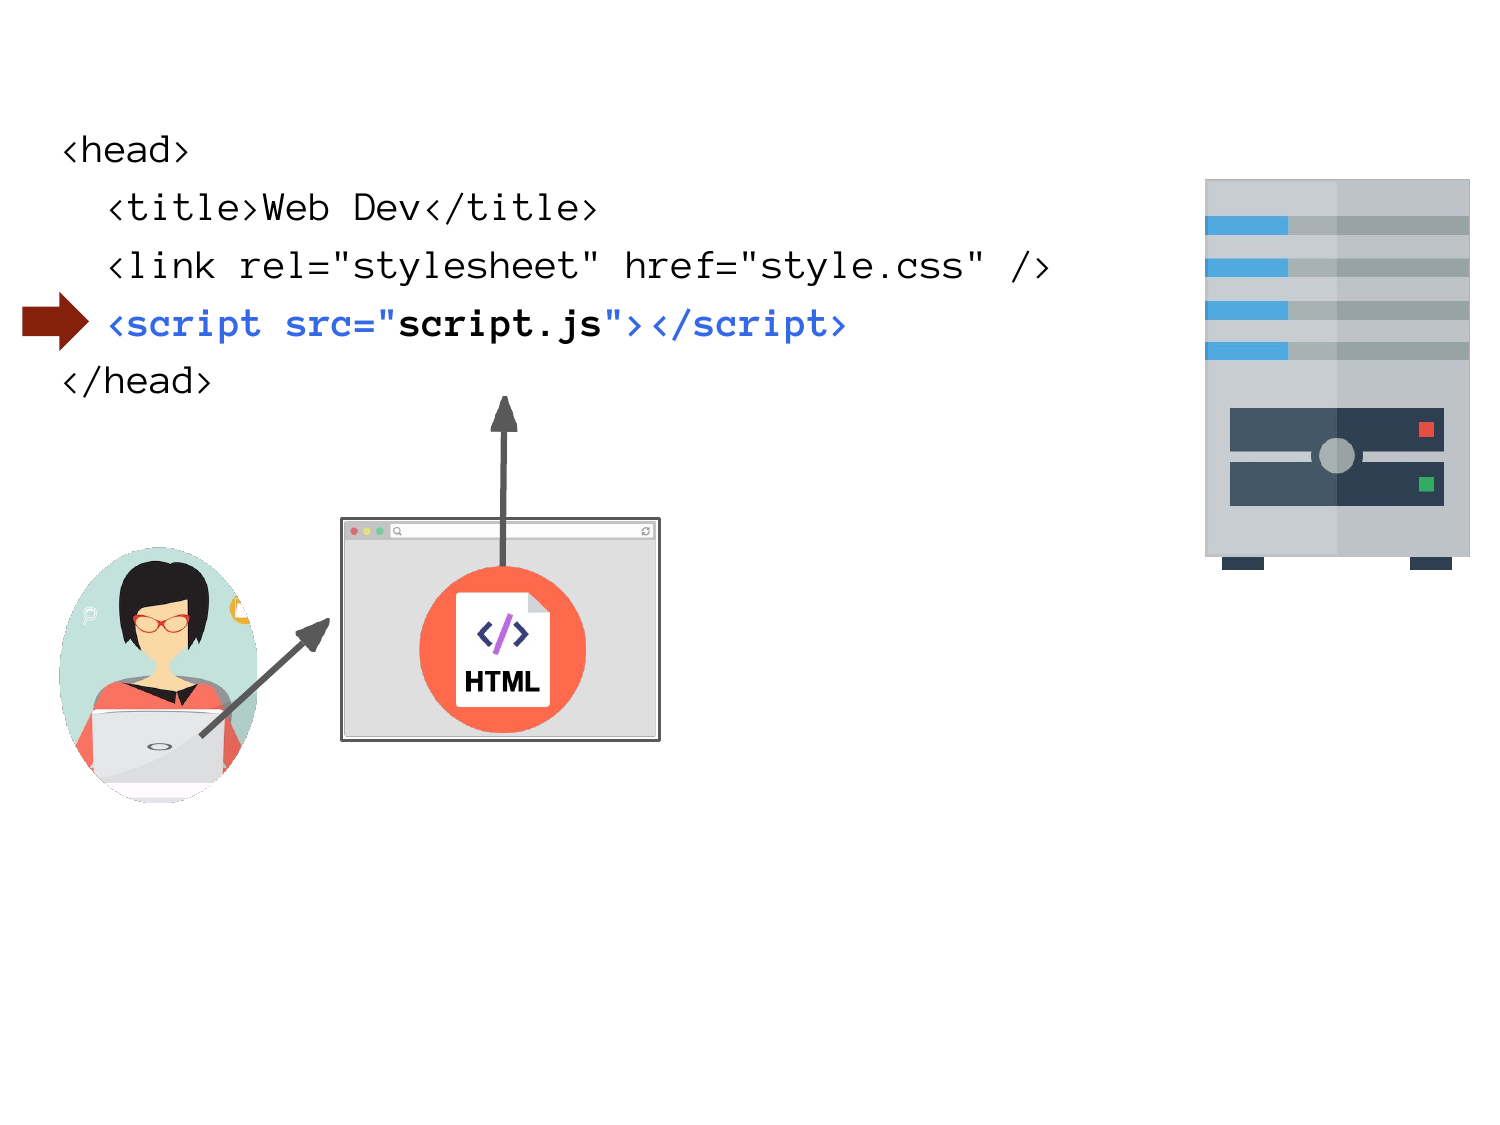

<head>
<title>Web Dev</title>
<link rel="stylesheet" href="style.css" />
<script src="script.js"></script>
</head>